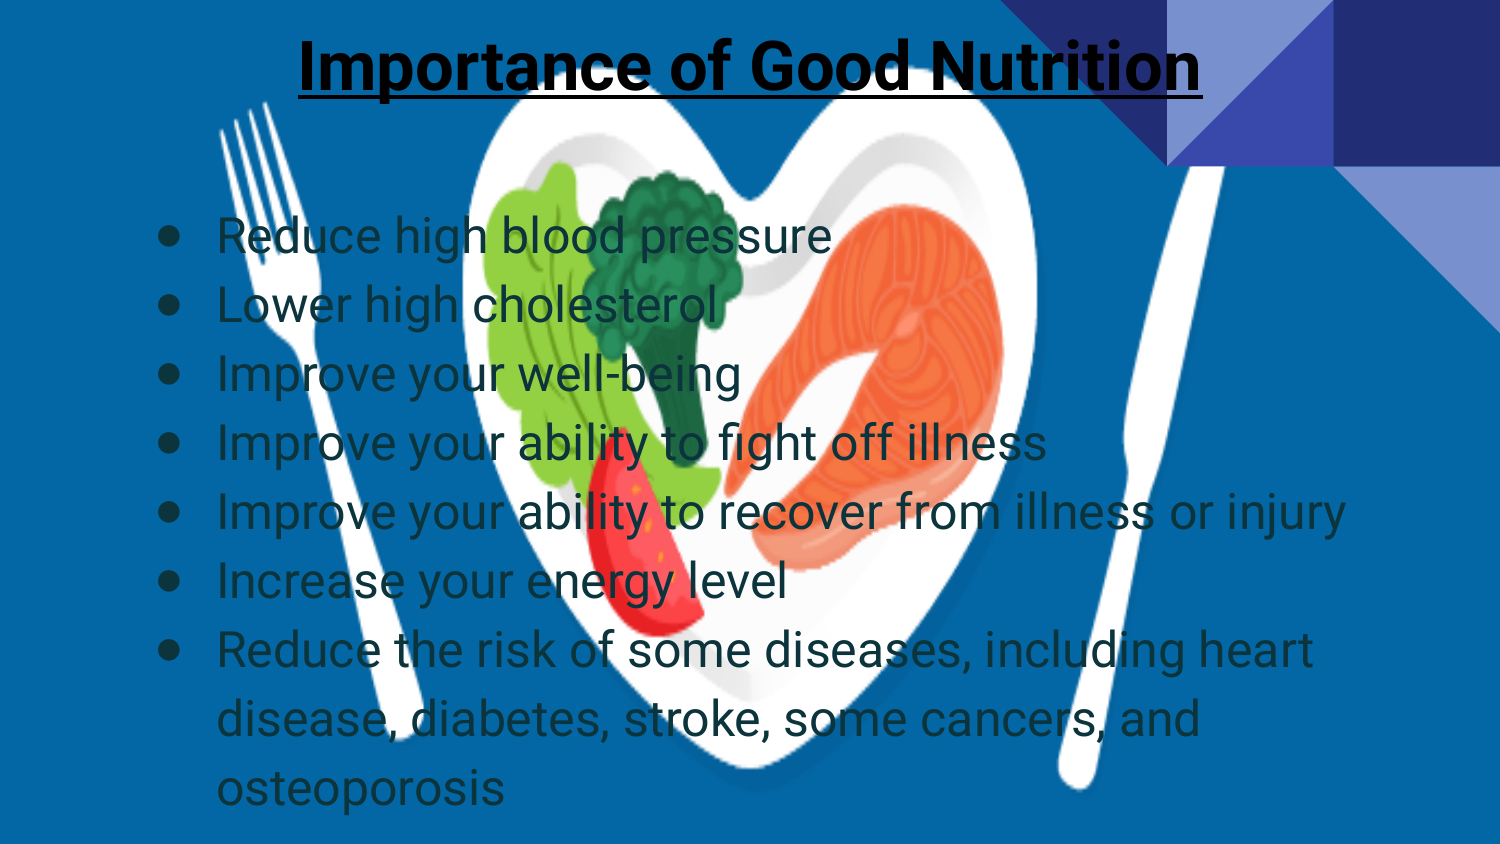

# Importance of Good Nutrition

Reduce high blood pressure
Lower high cholesterol
Improve your well-being
Improve your ability to fight off illness
Improve your ability to recover from illness or injury
Increase your energy level
Reduce the risk of some diseases, including heart disease, diabetes, stroke, some cancers, and osteoporosis